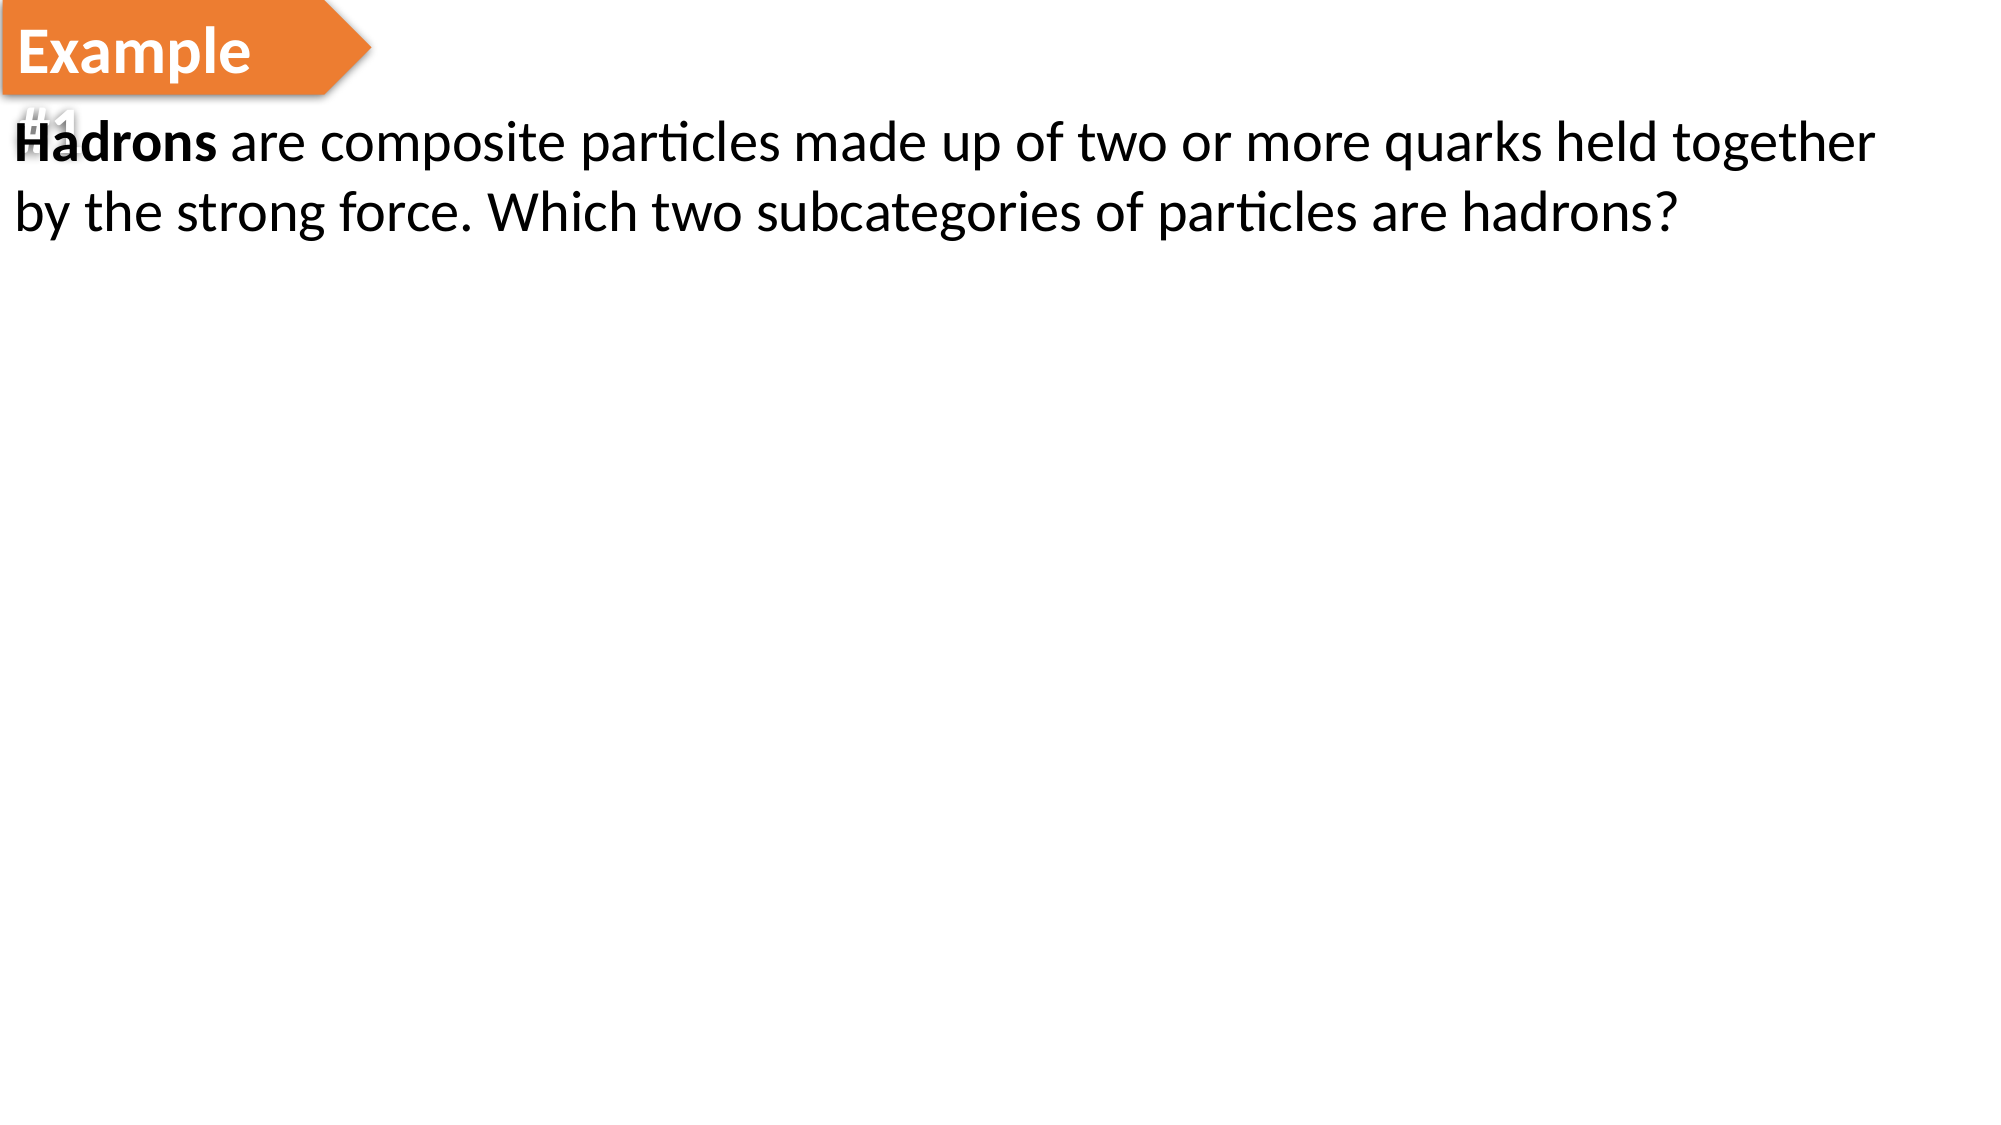

Example #1
Hadrons are composite particles made up of two or more quarks held together by the strong force. Which two subcategories of particles are hadrons?